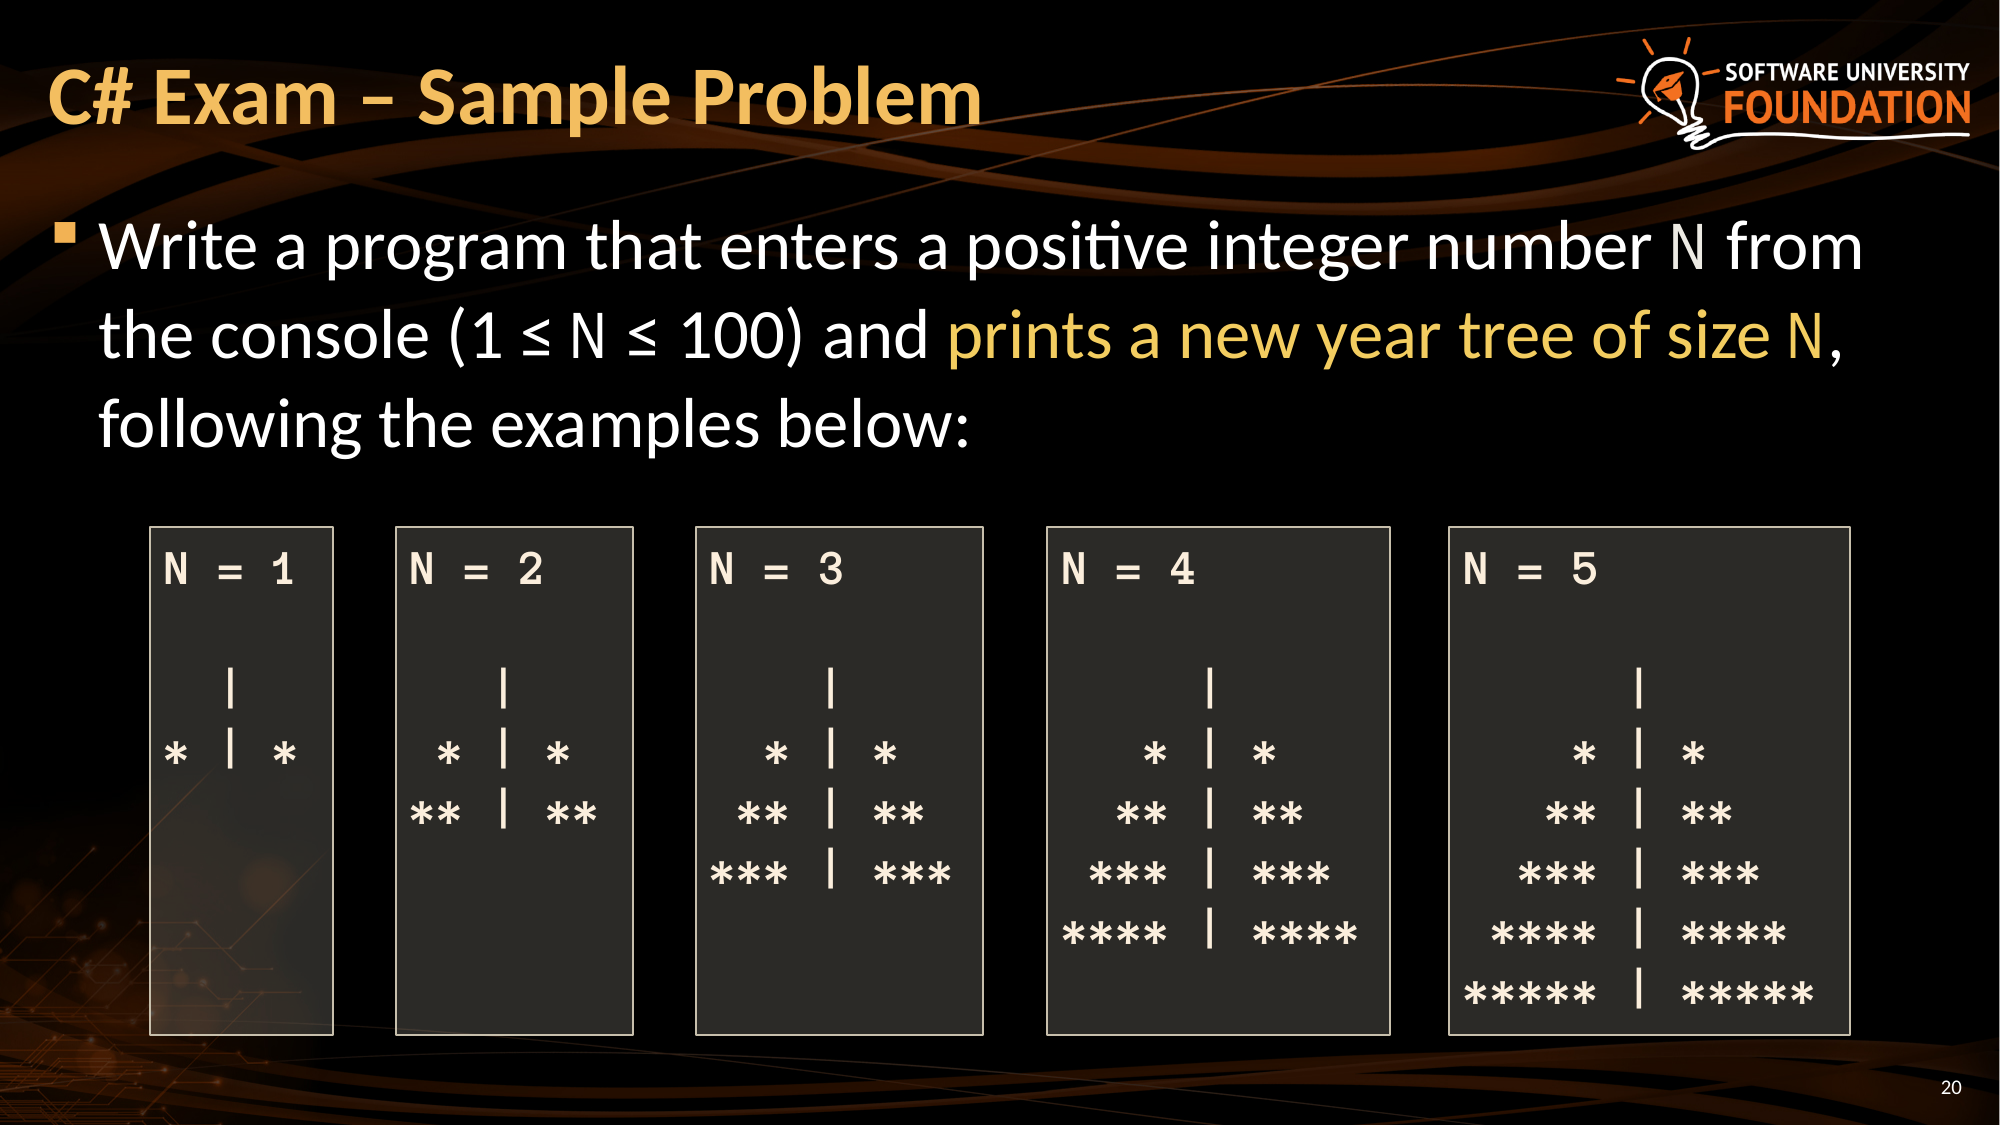

# C# Exam – Sample Problem
Write a program that enters a positive integer number N from the console (1 ≤ N ≤ 100) and prints a new year tree of size N, following the examples below:
N = 1

  |
* | *
N = 2

   |
 * | *
** | **
N = 3

    |
  * | *
 ** | **
*** | ***
N = 4

     |
   * | *
  ** | **
 *** | ***
**** | ****
N = 5

      |
    * | *
   ** | **
  *** | ***
 **** | ****
***** | *****
20